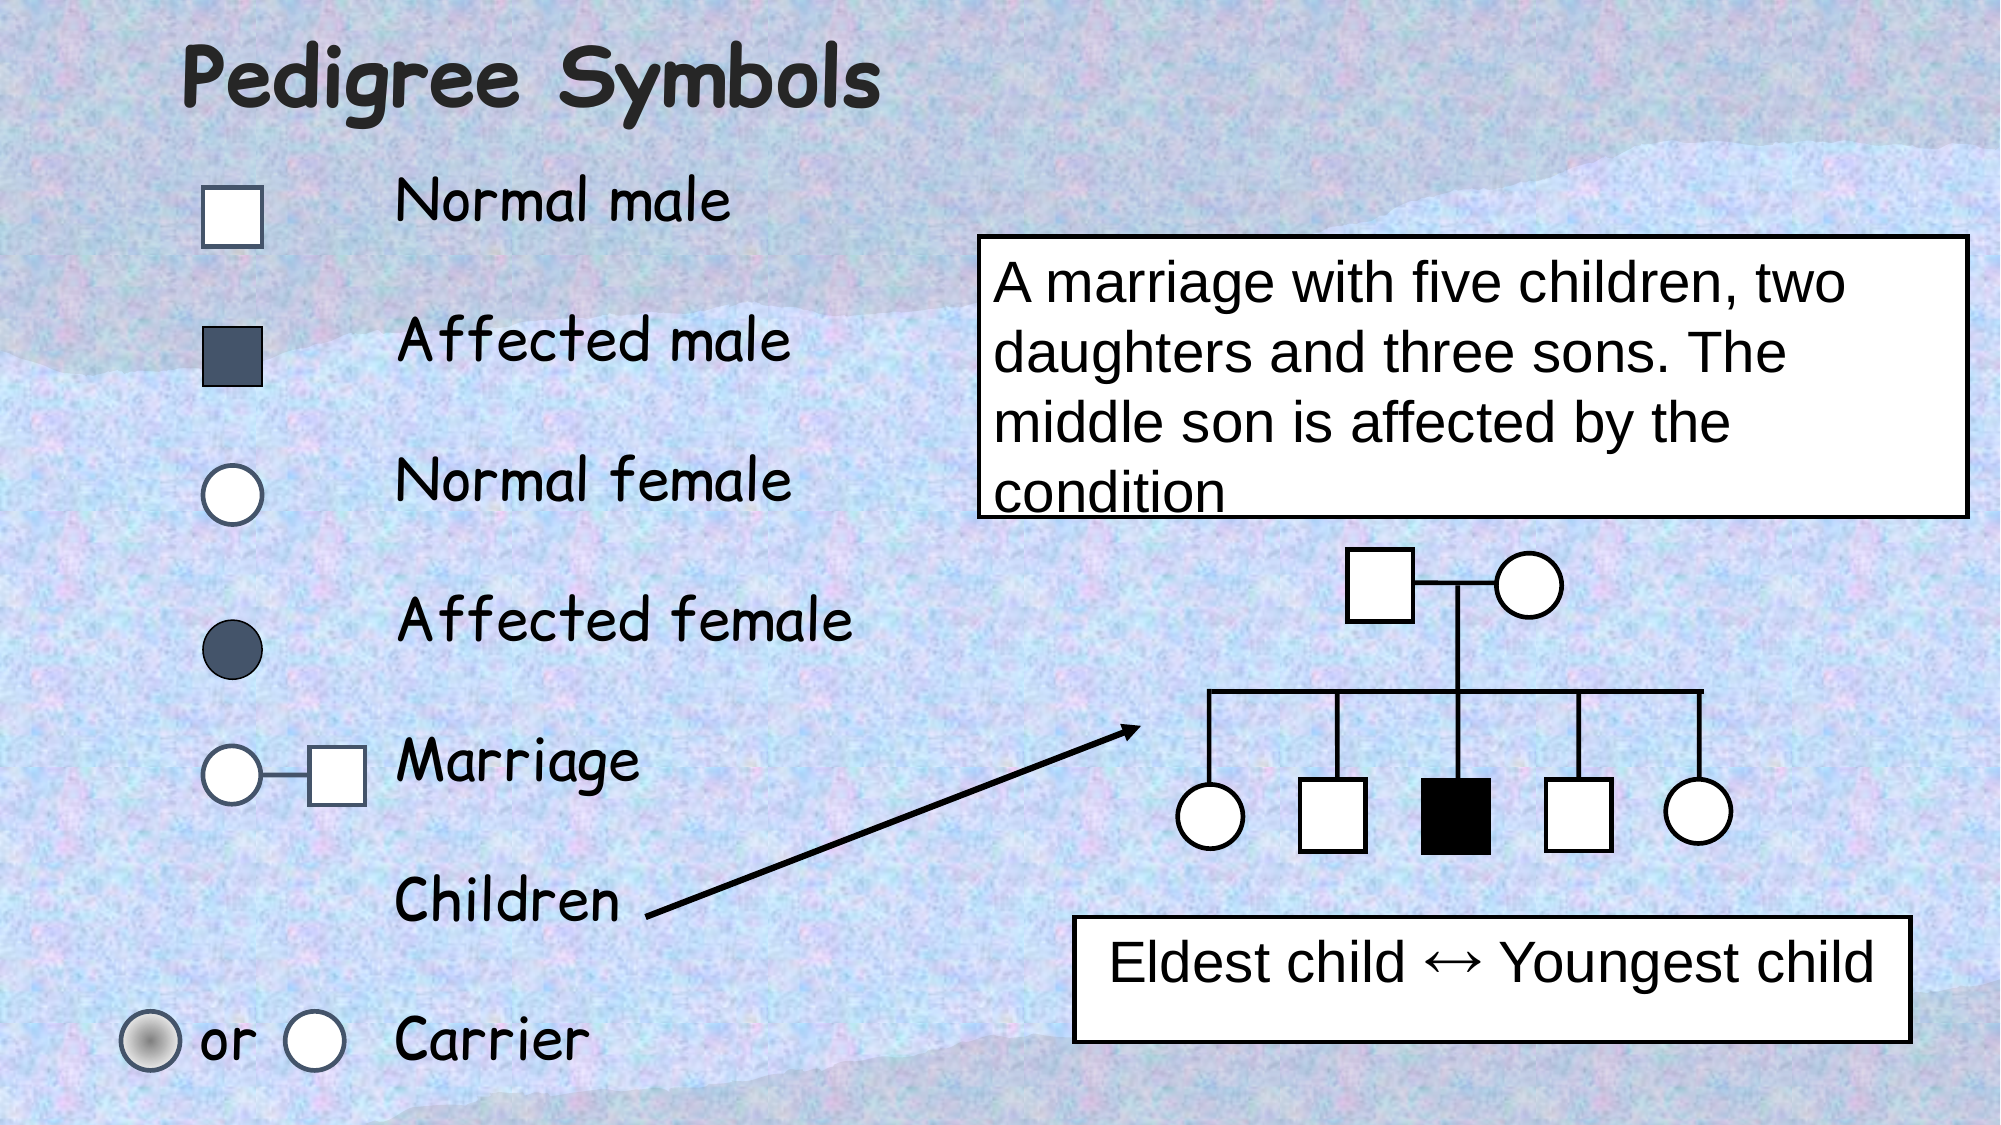

# Pedigree Symbols
		Normal male

		Affected male

		Normal female

		Affected female

		Marriage

		Children

      or	Carrier

A marriage with five children, two daughters and three sons. The middle son is affected by the condition

Eldest child ↔ Youngest child